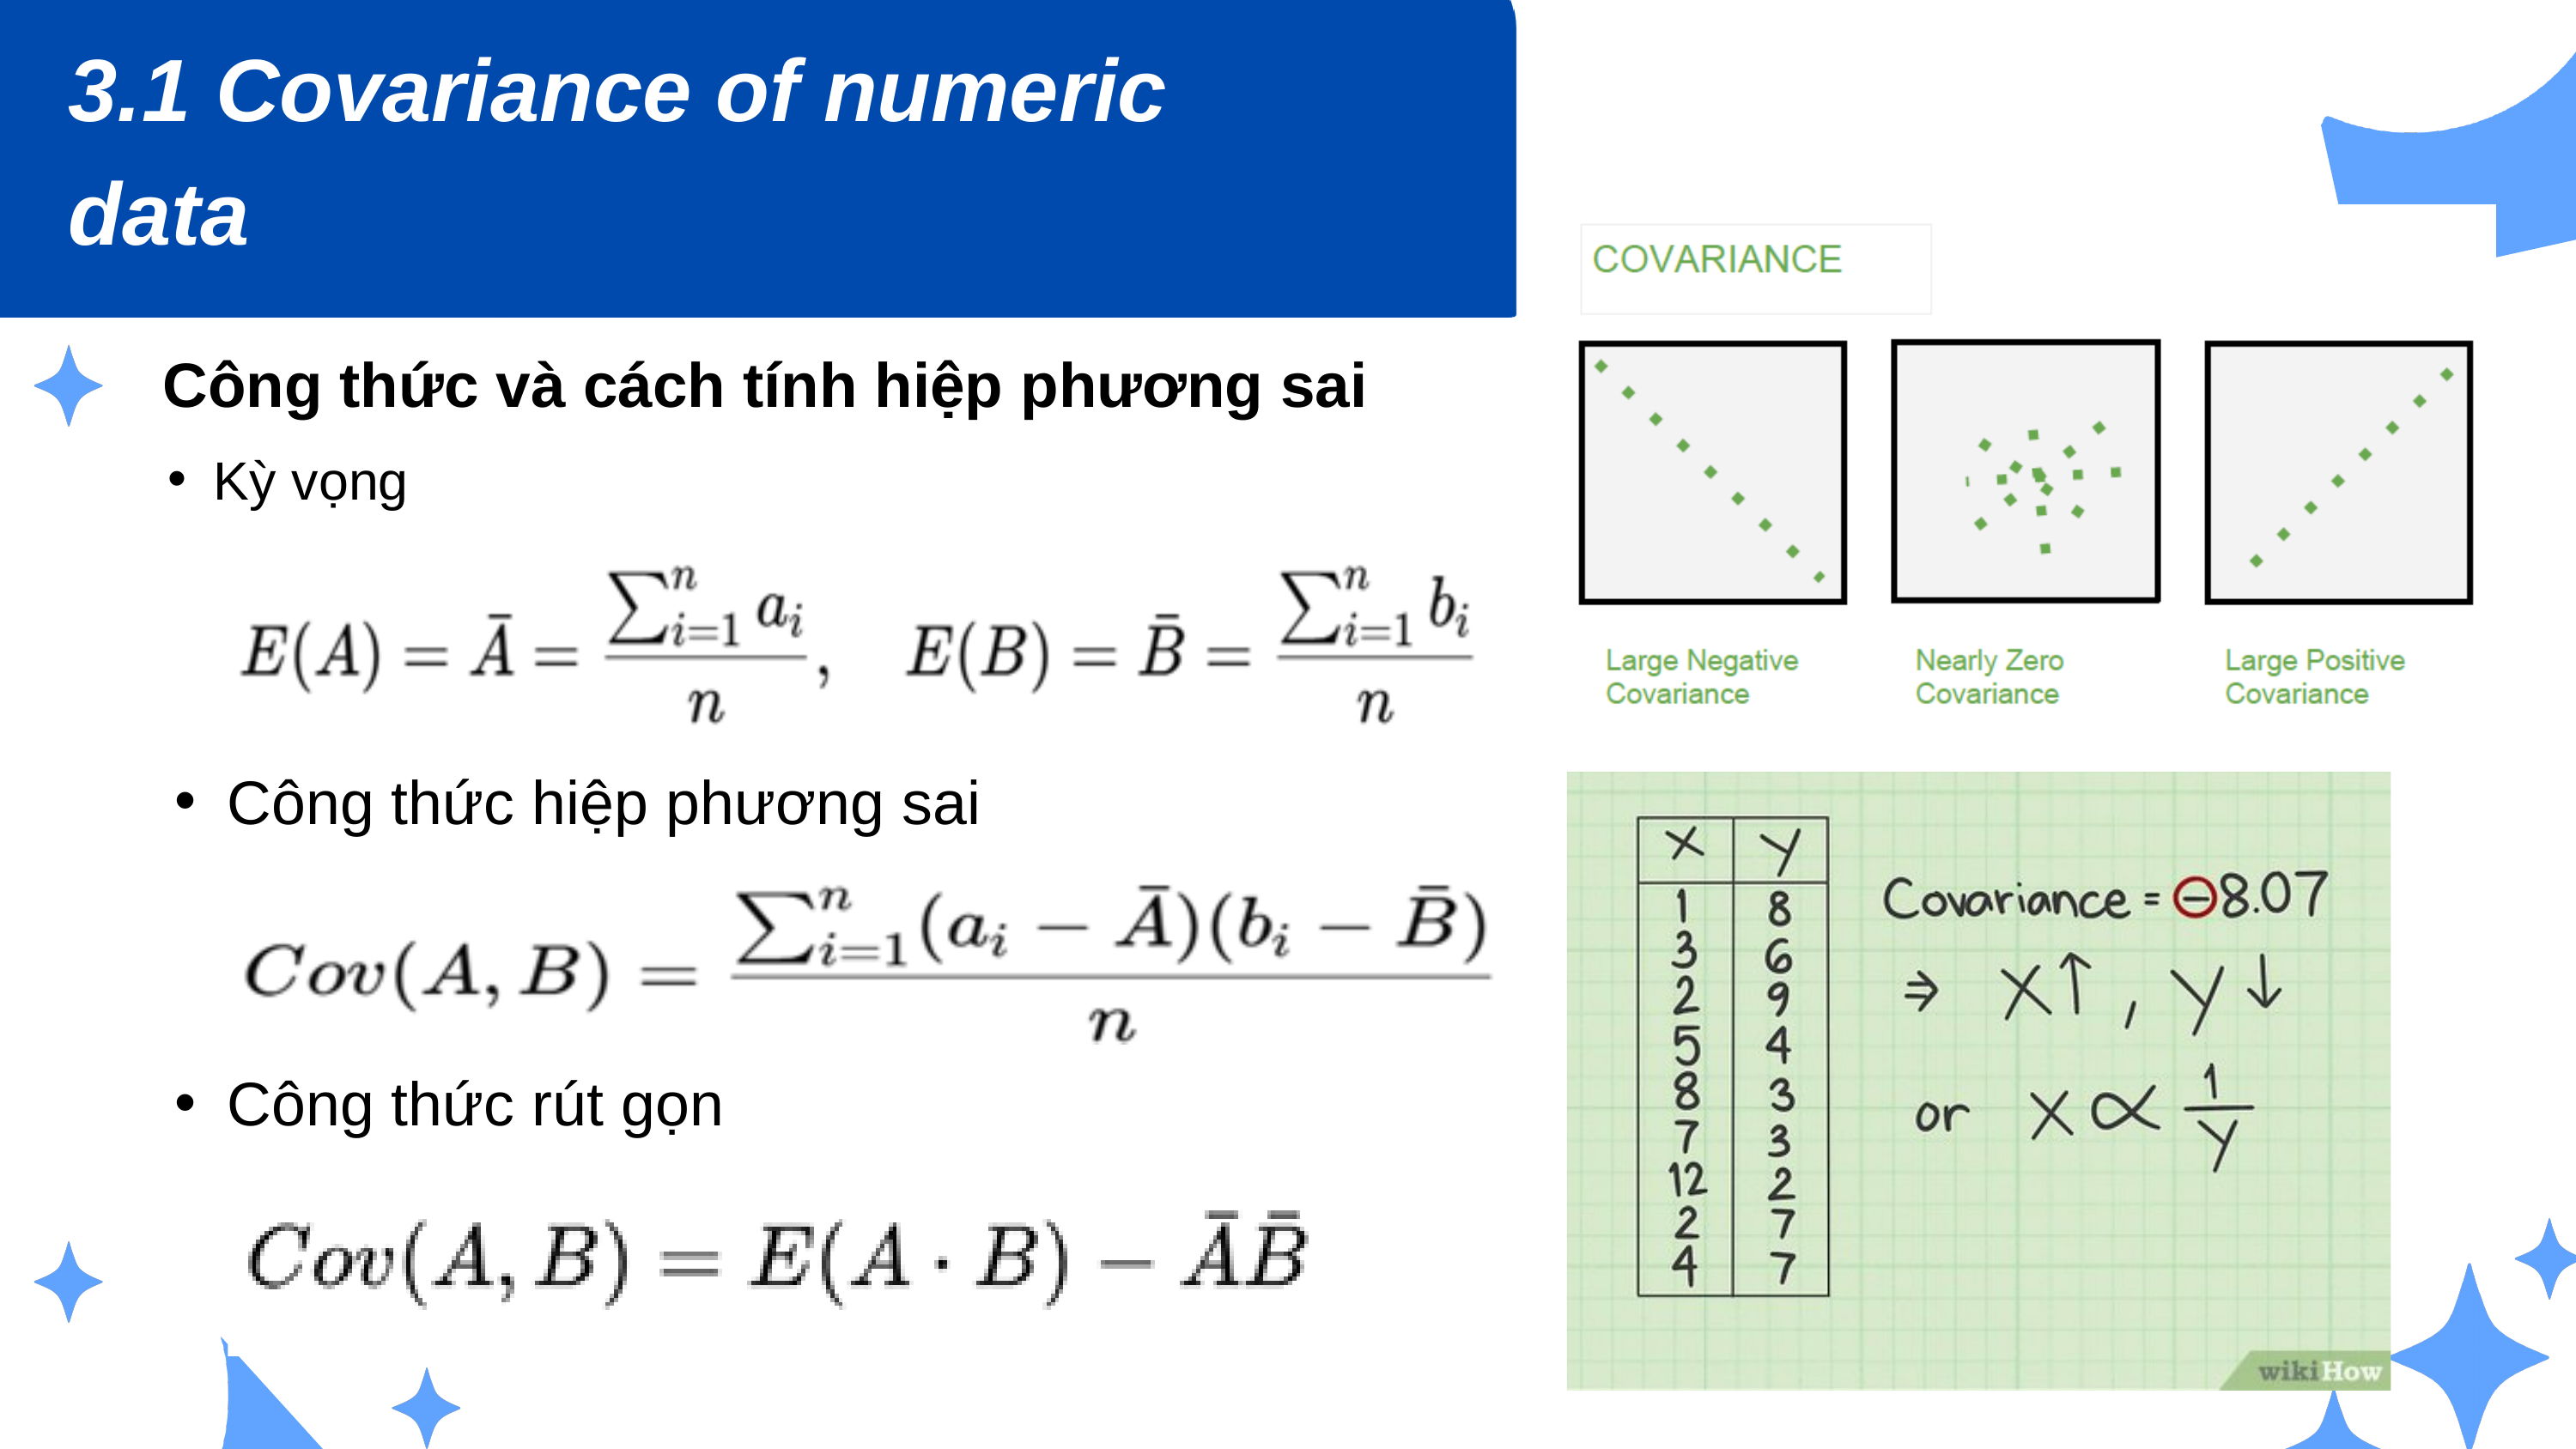

3.1 Covariance of numeric data

Công thức và cách tính hiệp phương sai

Kỳ vọng

Công thức hiệp phương sai

Công thức rút gọn